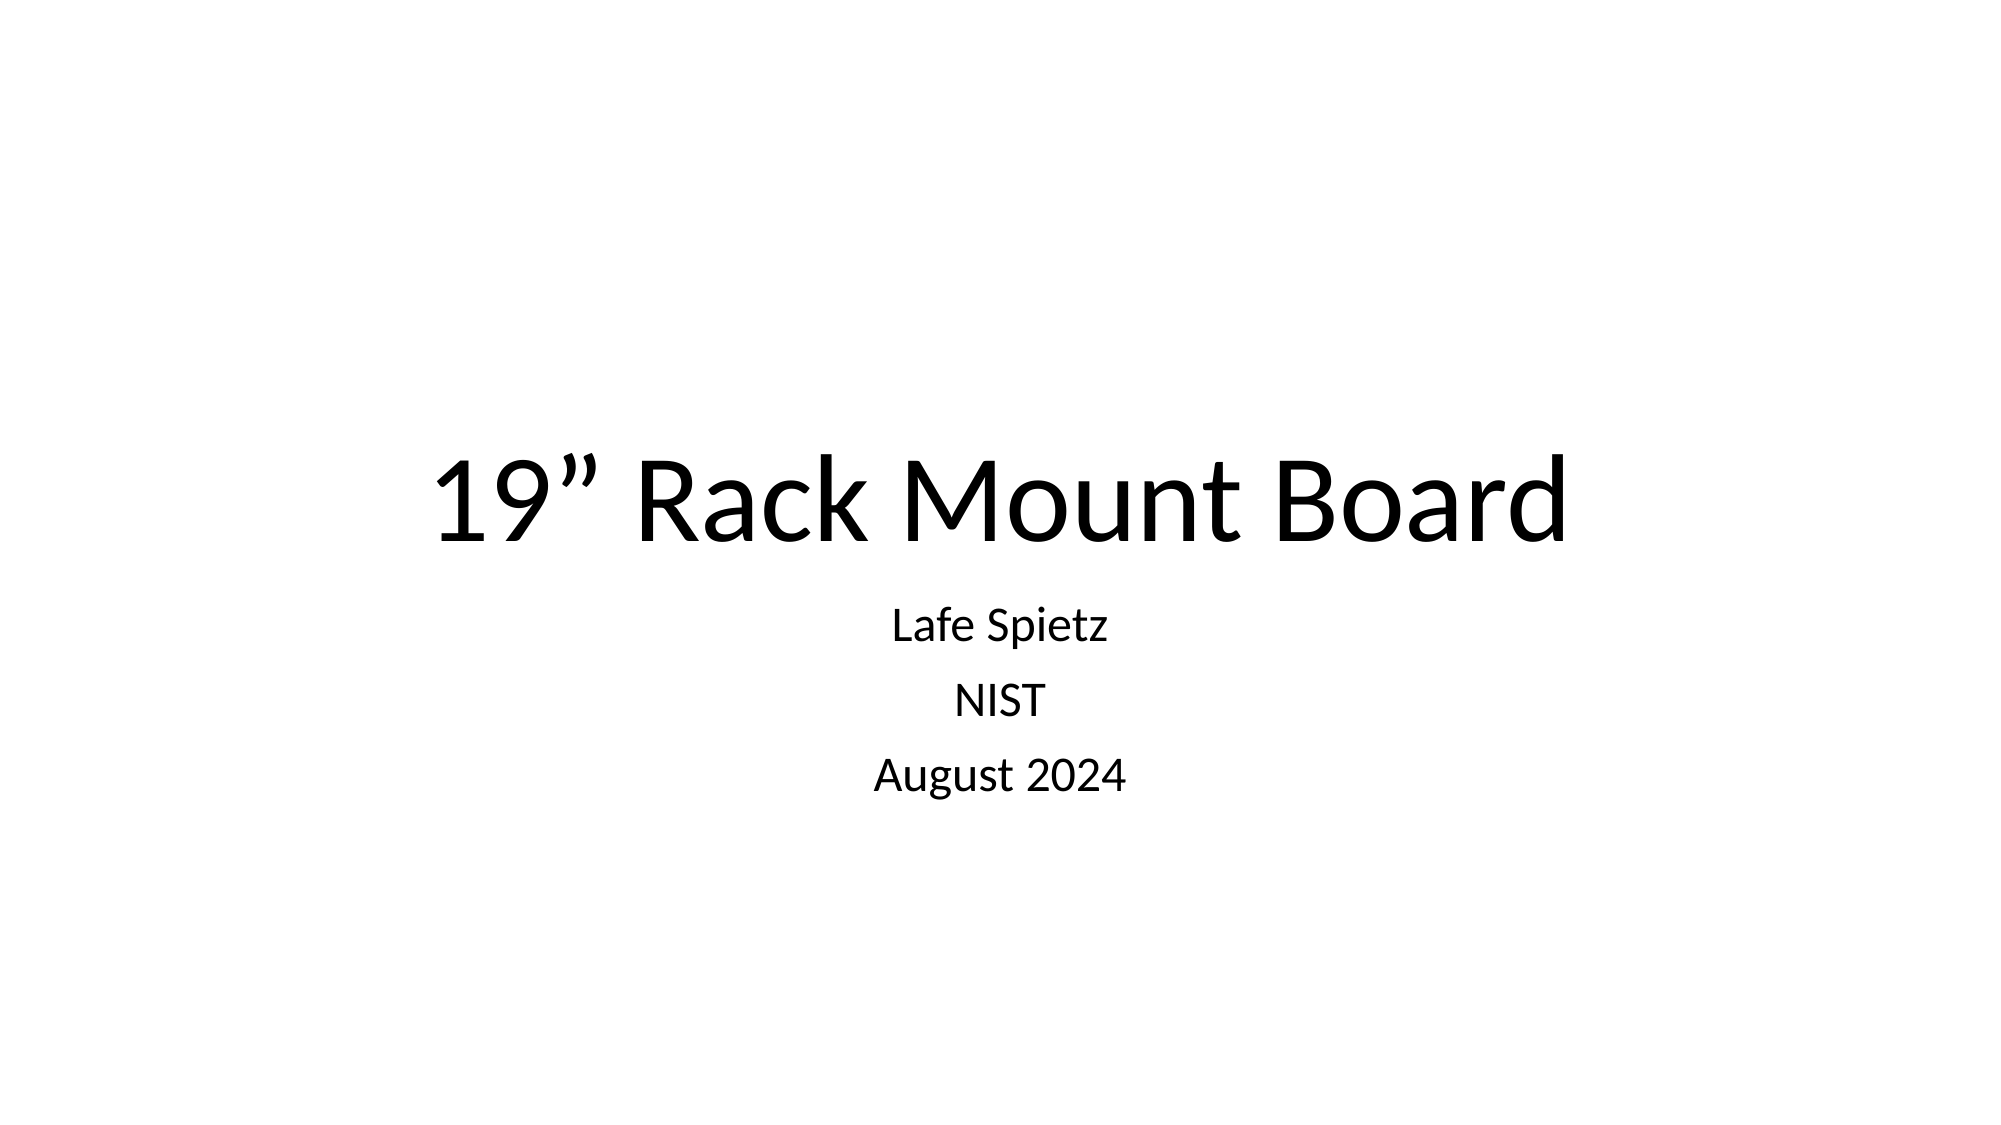

# 19” Rack Mount Board
Lafe Spietz
NIST
August 2024